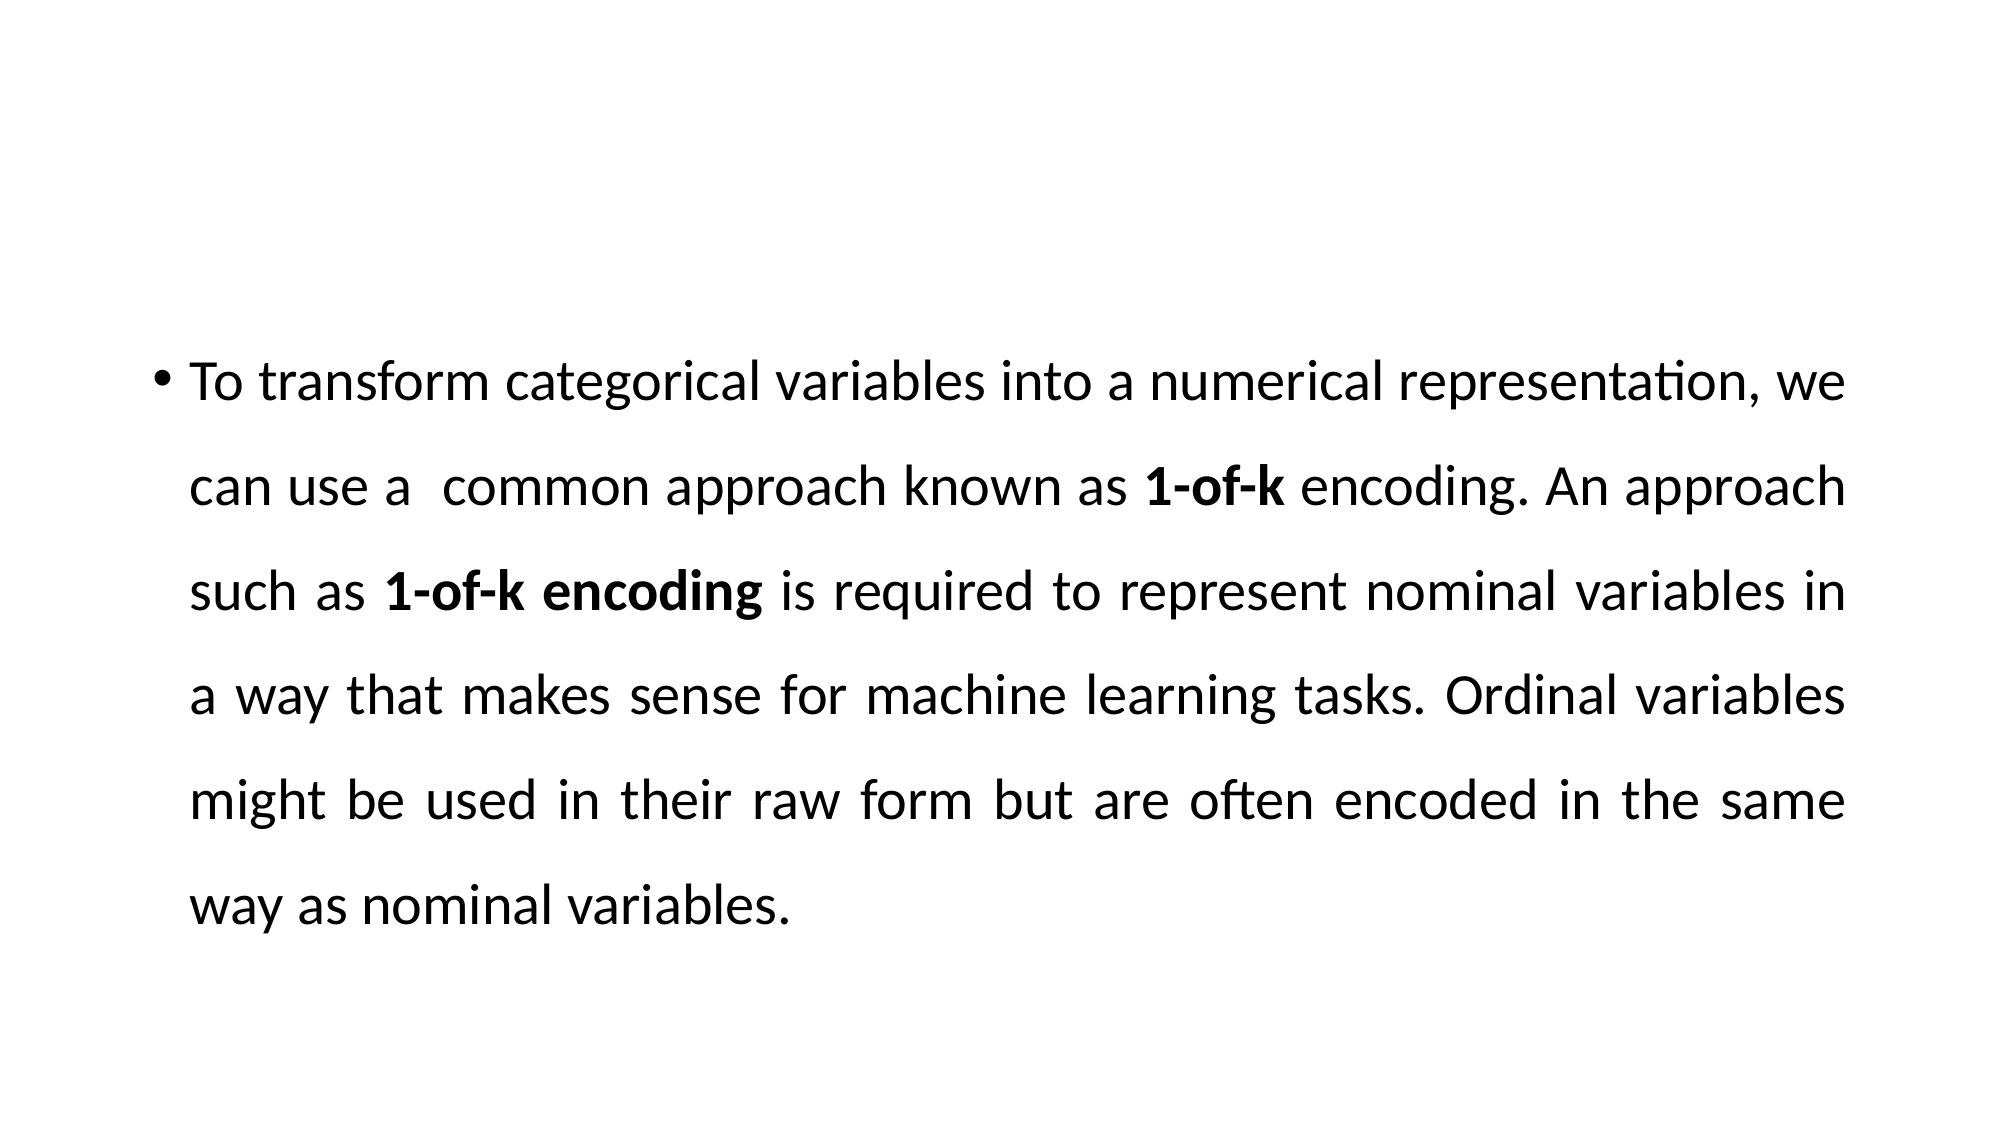

#
To transform categorical variables into a numerical representation, we can use a  common approach known as 1-of-k encoding. An approach such as 1-of-k encoding is required to represent nominal variables in a way that makes sense for machine learning tasks. Ordinal variables might be used in their raw form but are often encoded in the same way as nominal variables.